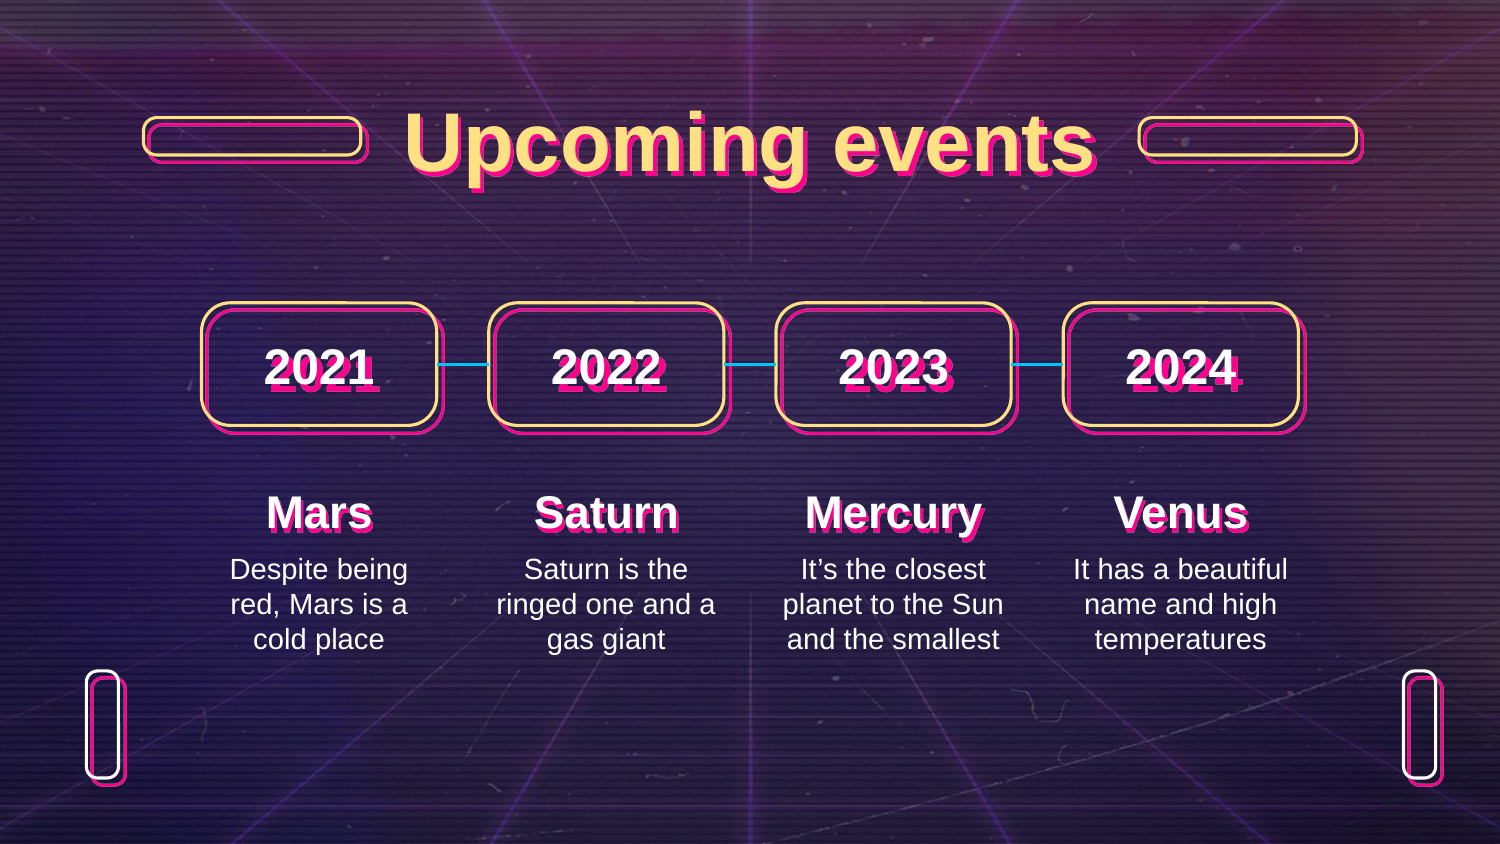

# Upcoming events
2021
2022
2023
2024
Mars
Saturn
Mercury
Venus
Despite being red, Mars is a cold place
Saturn is the ringed one and a gas giant
It’s the closest planet to the Sun and the smallest
It has a beautiful name and high temperatures